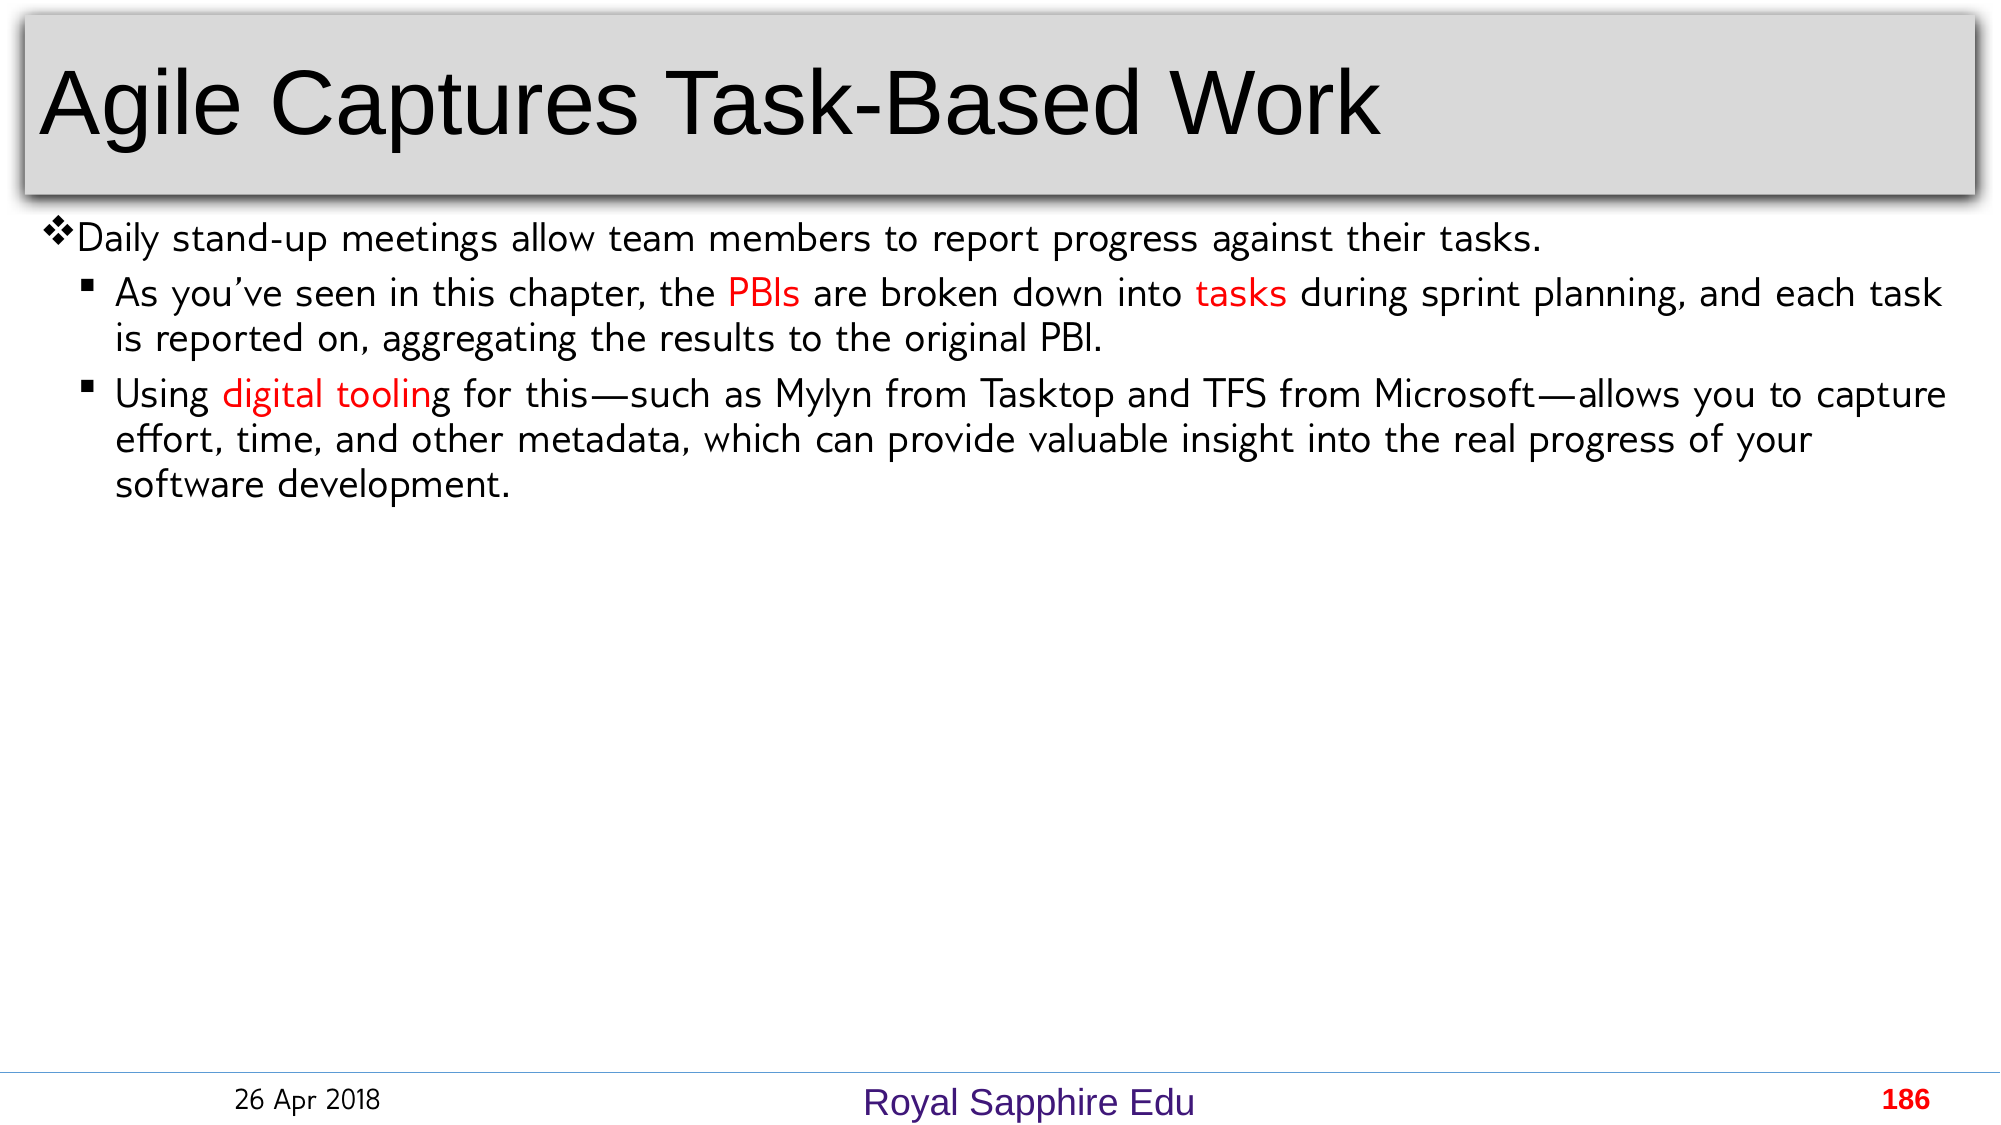

# Agile Captures Task-Based Work
Daily stand-up meetings allow team members to report progress against their tasks.
As you’ve seen in this chapter, the PBIs are broken down into tasks during sprint planning, and each task is reported on, aggregating the results to the original PBI.
Using digital tooling for this—such as Mylyn from Tasktop and TFS from Microsoft—allows you to capture effort, time, and other metadata, which can provide valuable insight into the real progress of your software development.
26 Apr 2018
186